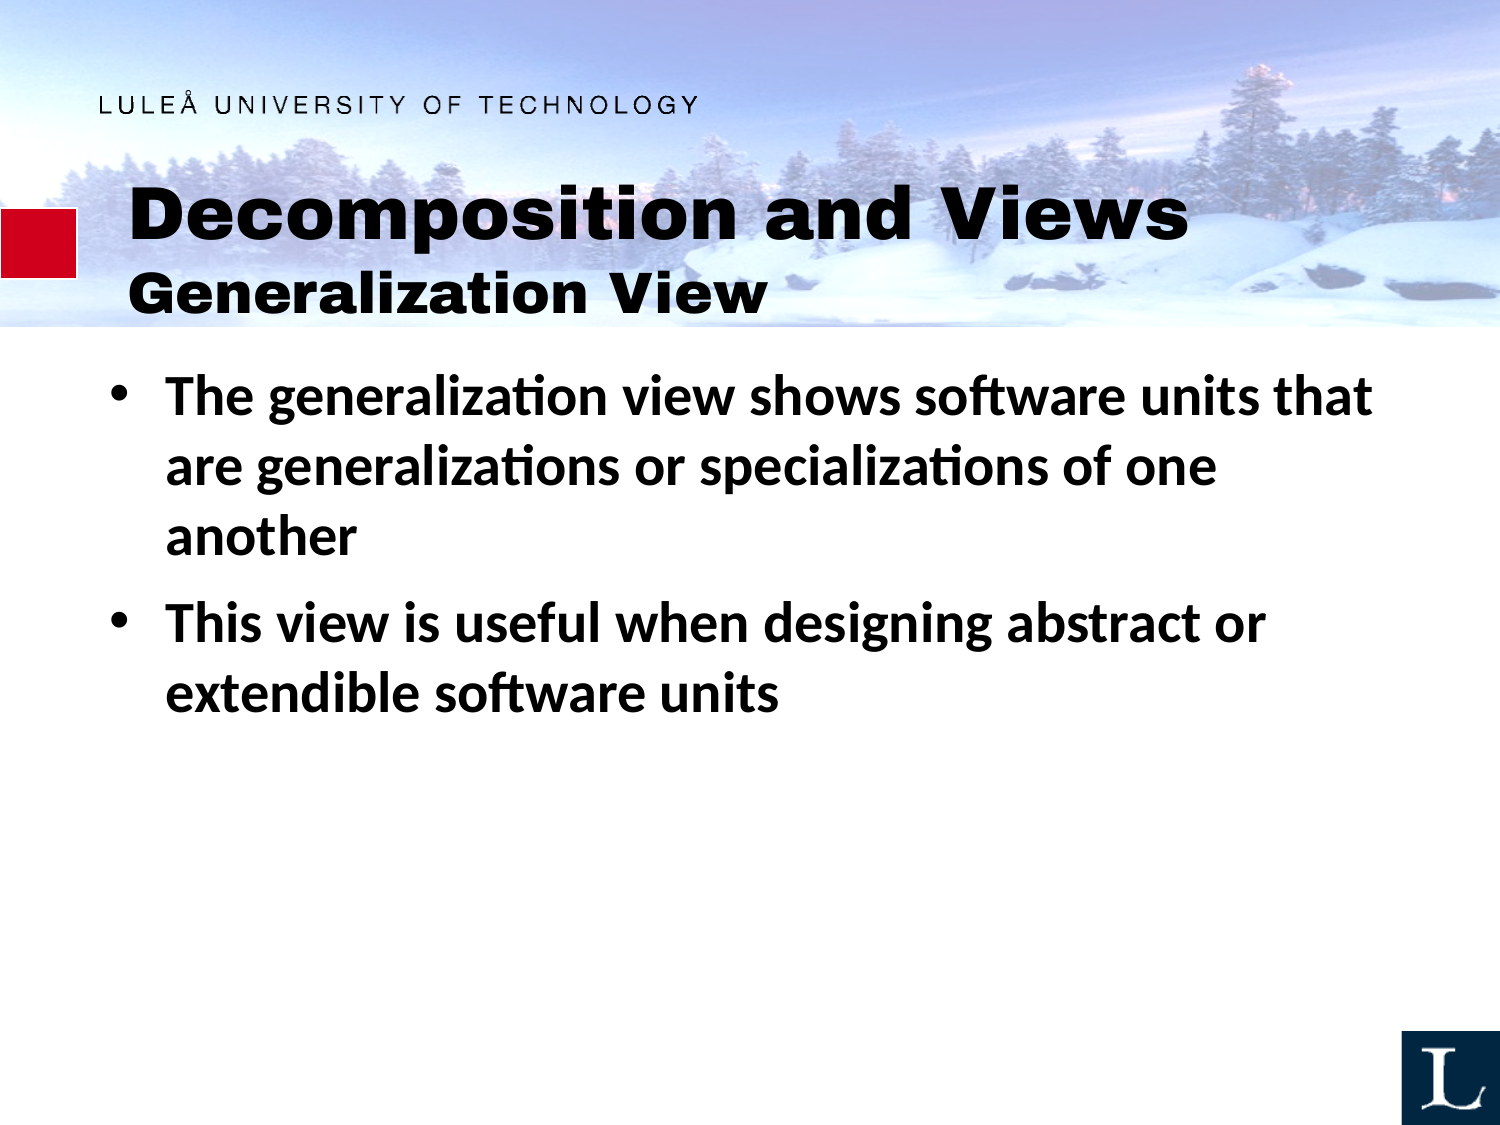

# Decomposition and Views Generalization View
The generalization view shows software units that are generalizations or specializations of one another
This view is useful when designing abstract or extendible software units